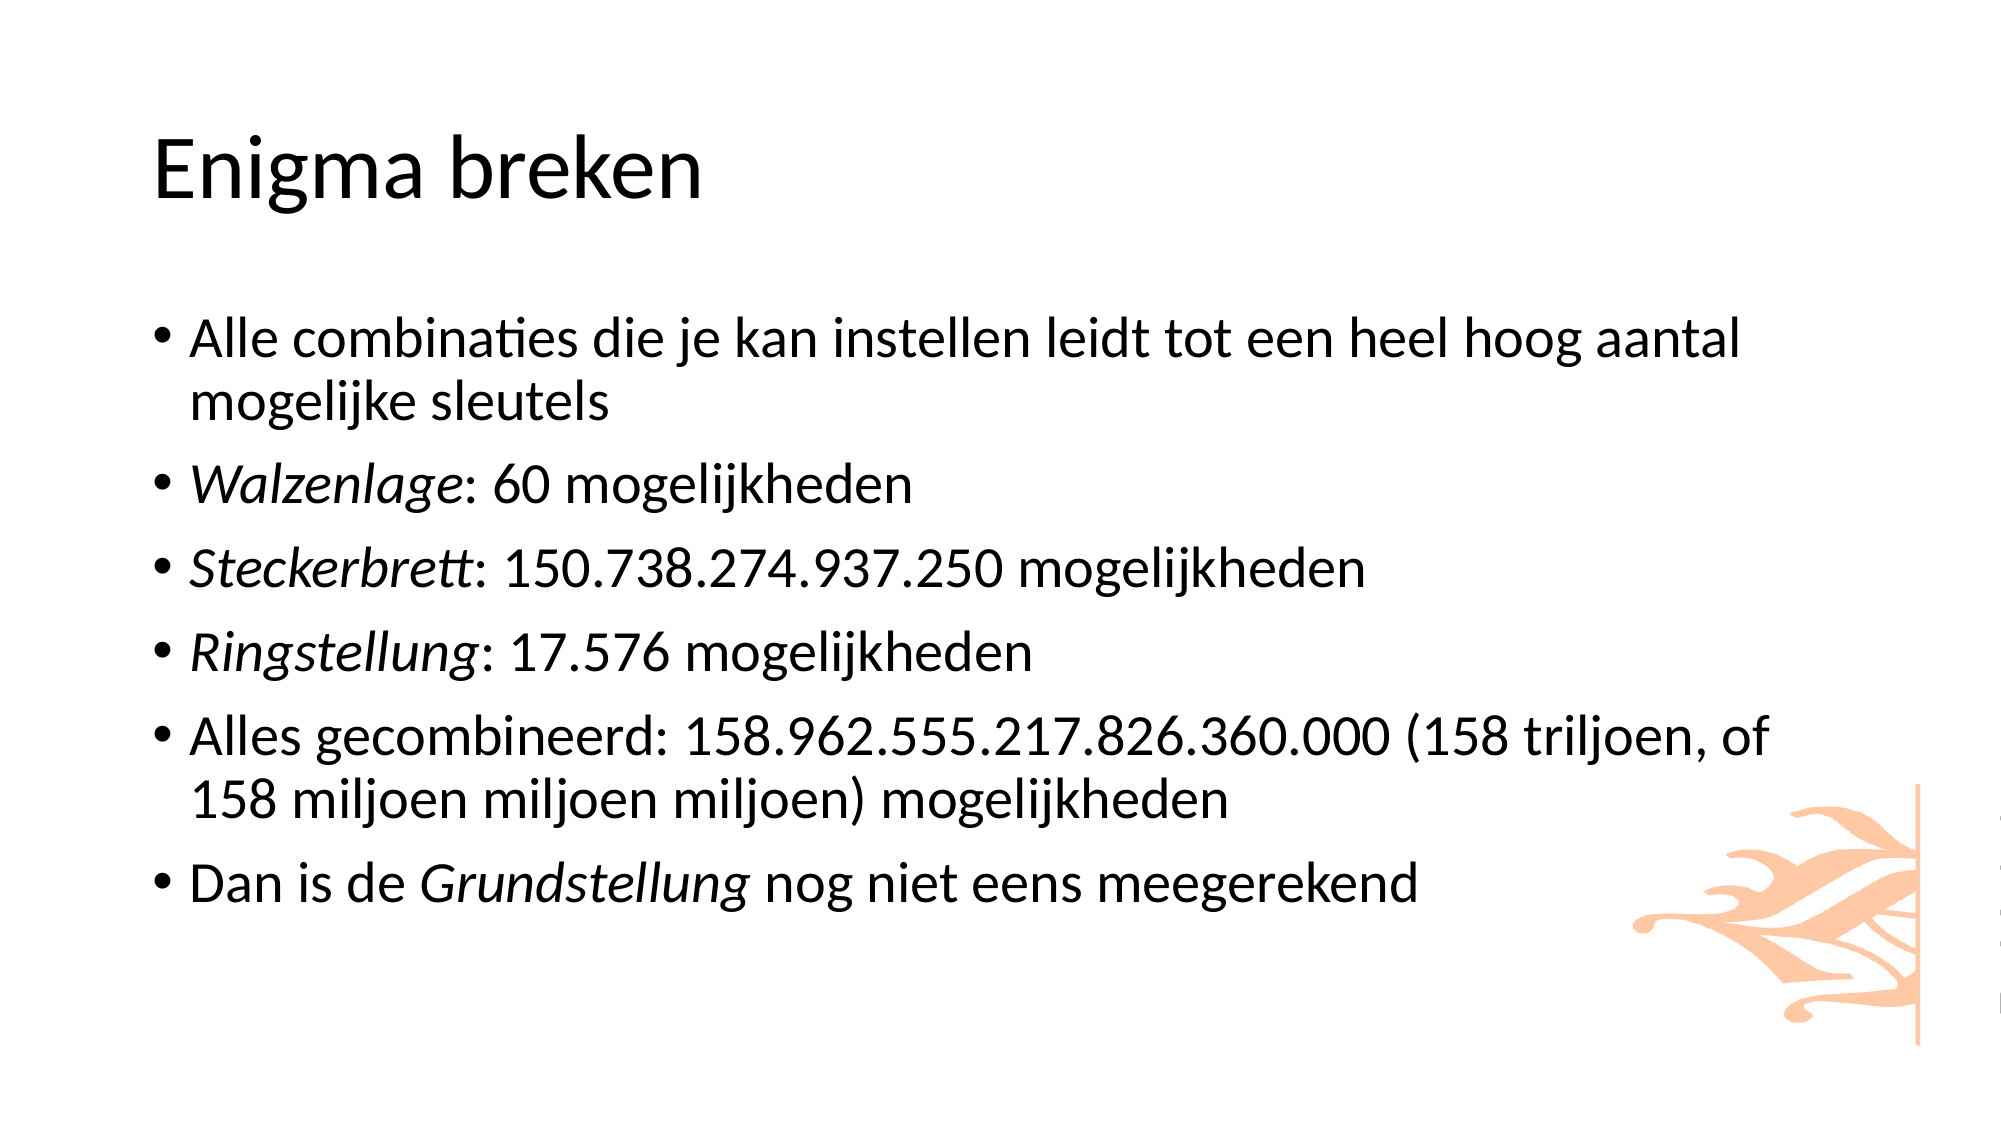

# Enigma breken
Alle combinaties die je kan instellen leidt tot een heel hoog aantal mogelijke sleutels
Walzenlage: 60 mogelijkheden
Steckerbrett: 150.738.274.937.250 mogelijkheden
Ringstellung: 17.576 mogelijkheden
Alles gecombineerd: 158.962.555.217.826.360.000 (158 triljoen, of 158 miljoen miljoen miljoen) mogelijkheden
Dan is de Grundstellung nog niet eens meegerekend